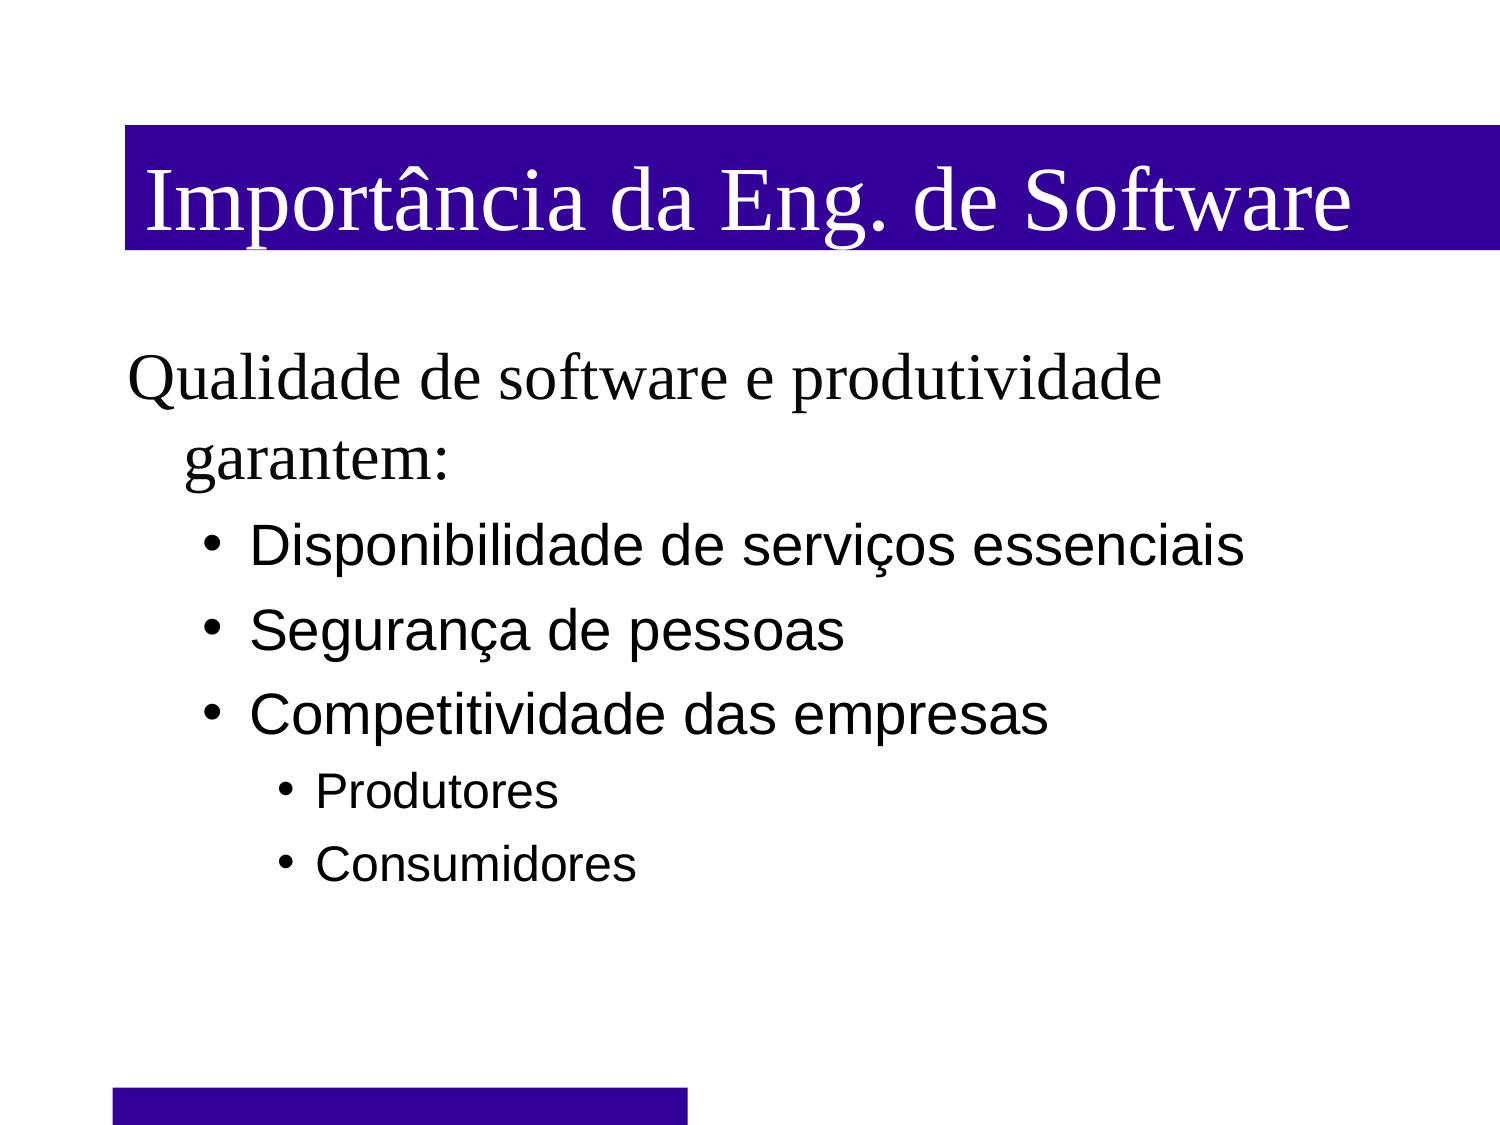

Importância da Eng. de Software
Qualidade de software e produtividade garantem:
Disponibilidade de serviços essenciais
Segurança de pessoas
Competitividade das empresas
Produtores
Consumidores